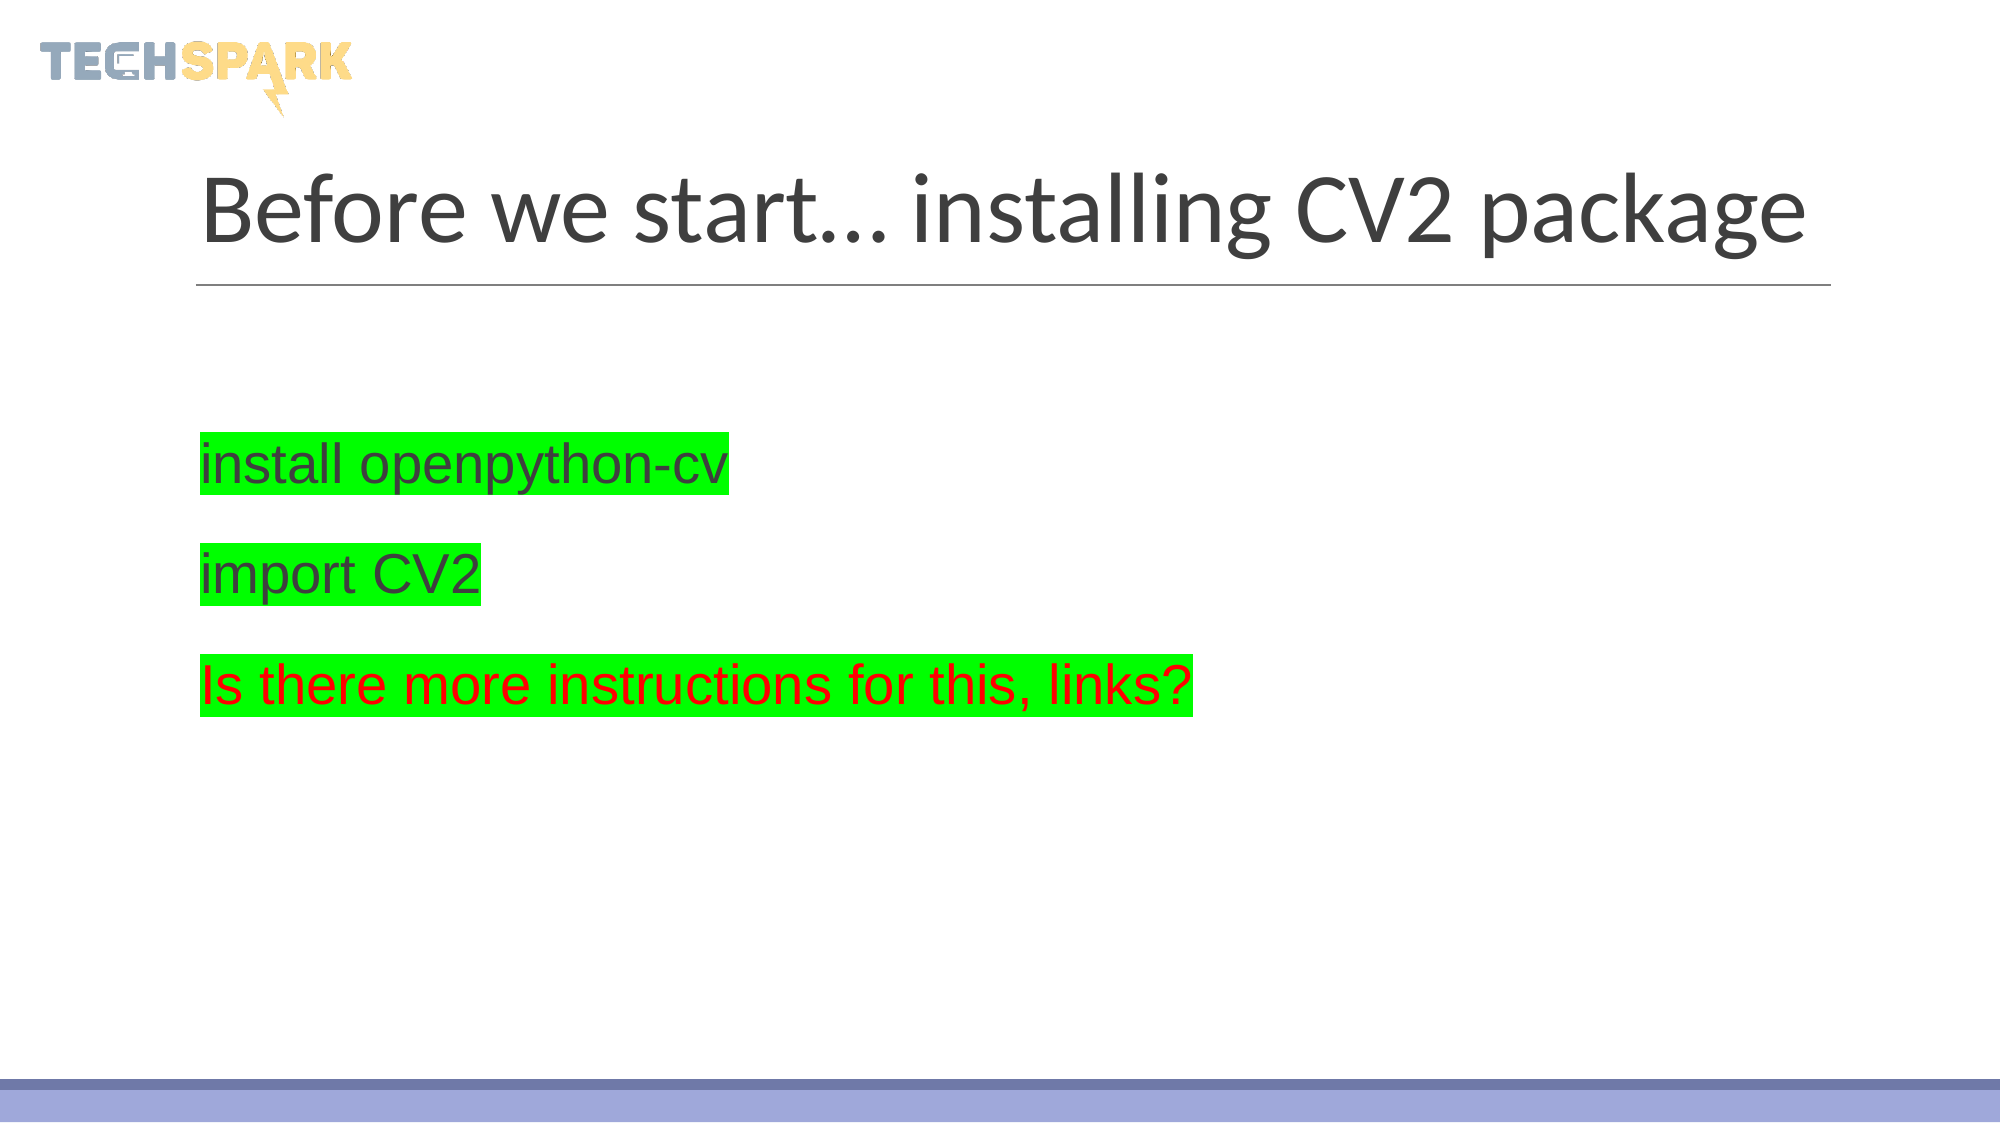

# Before we start… installing CV2 package
install openpython-cv
import CV2
Is there more instructions for this, links?